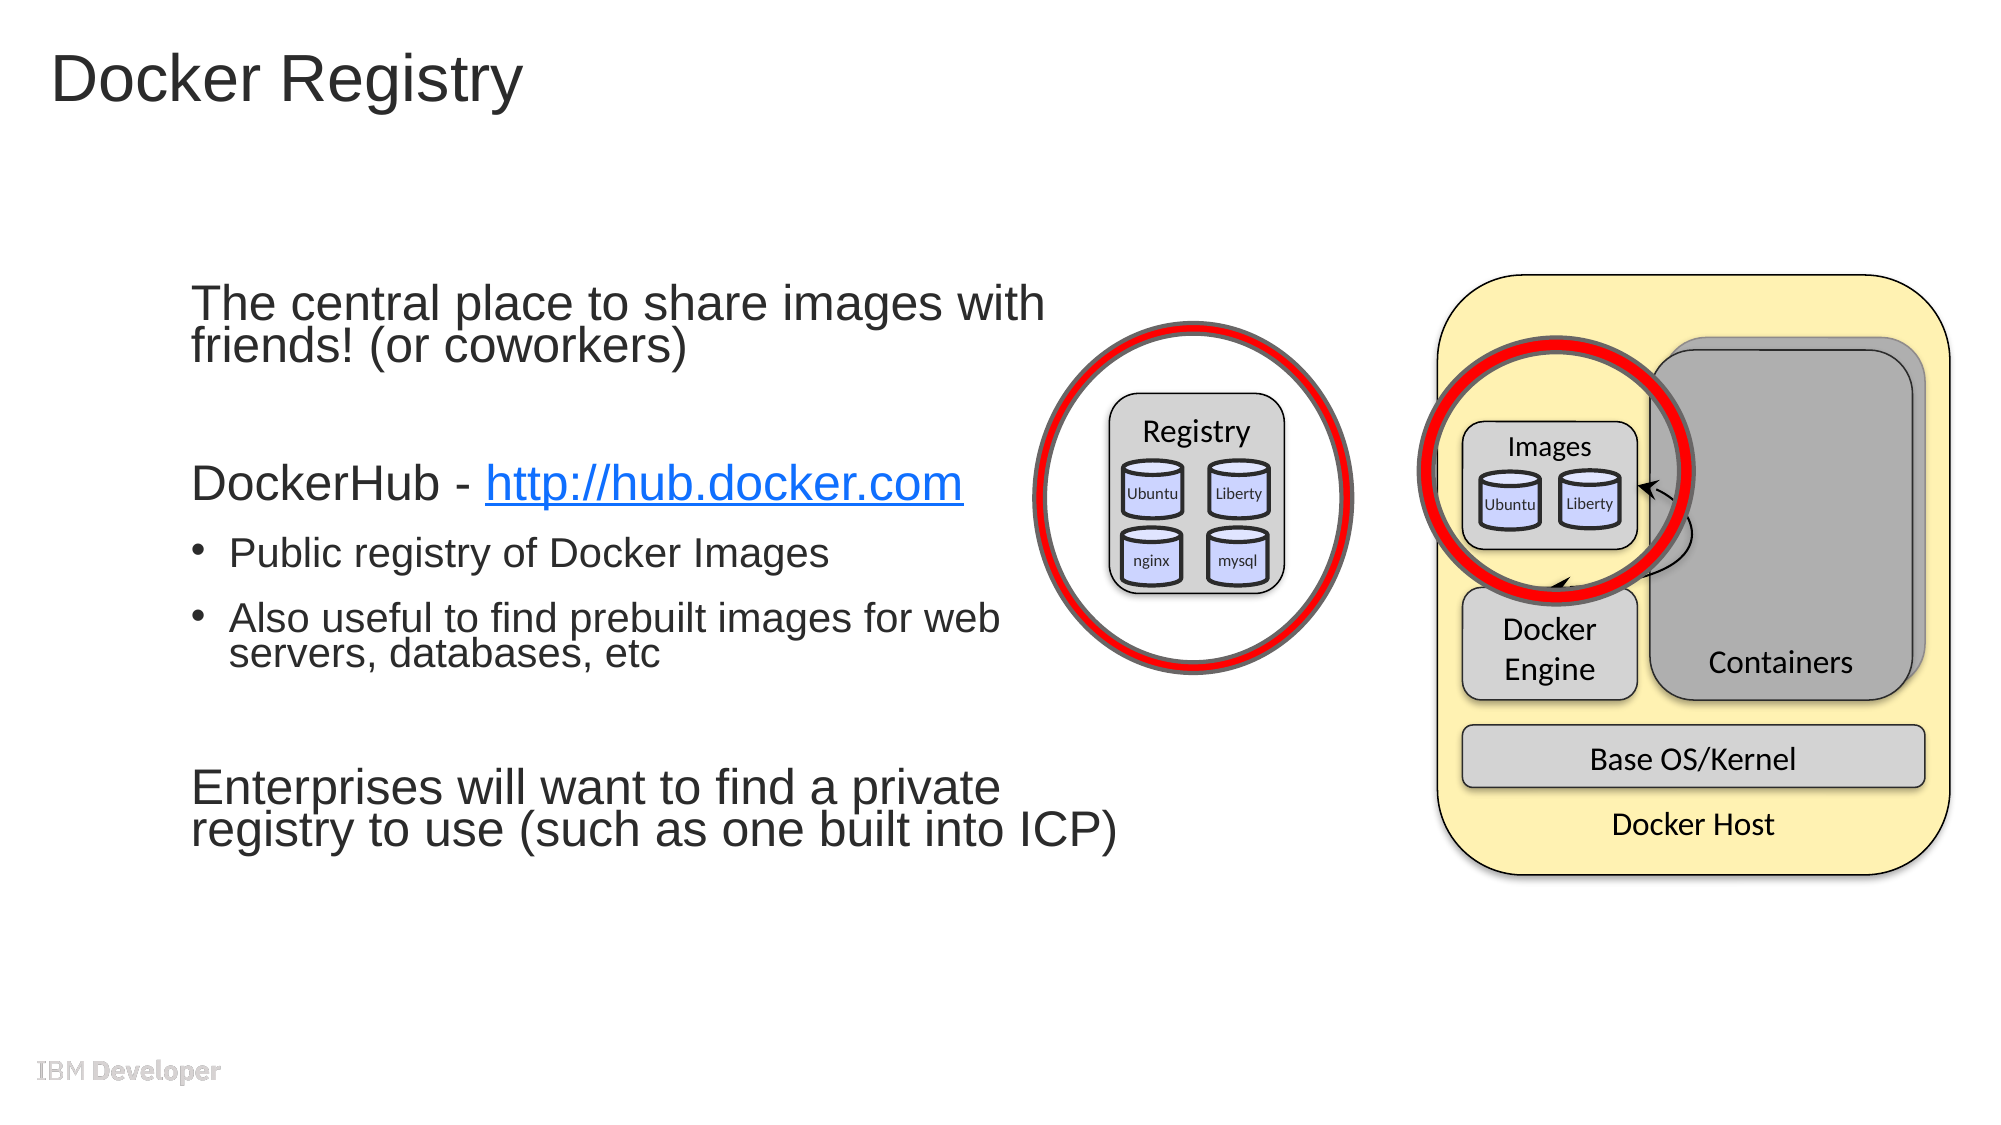

# Docker Registry
Docker Host
The central place to share images with friends! (or coworkers)

DockerHub - http://hub.docker.com
Public registry of Docker Images
Also useful to find prebuilt images for web servers, databases, etc

Enterprises will want to find a private registry to use (such as one built into ICP)

Containers
Containers
Registry
Images
Ubuntu
Liberty
Liberty
Ubuntu
nginx
mysql
Docker Engine
Base OS/Kernel